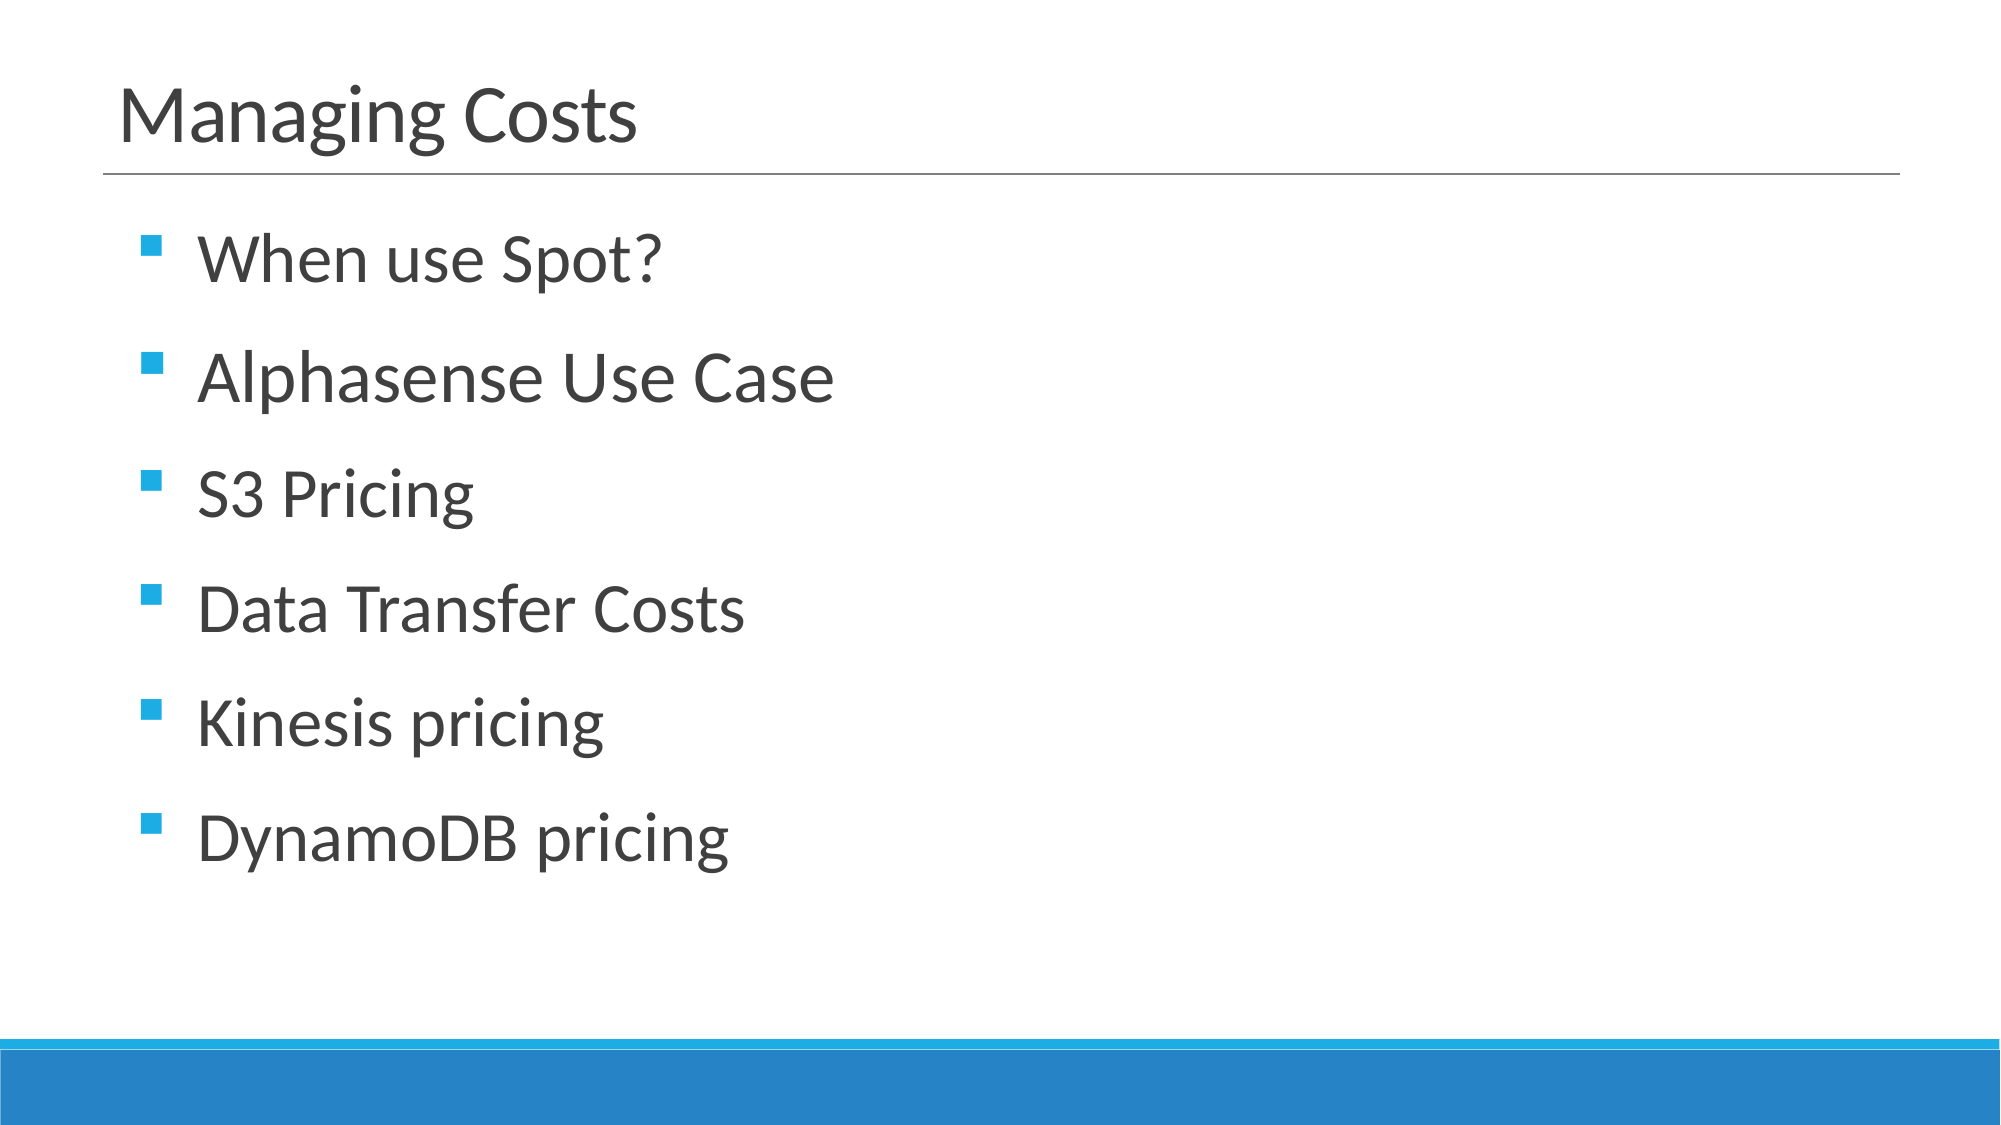

# Managing Costs
When use Spot?
Alphasense Use Case
S3 Pricing
Data Transfer Costs
Kinesis pricing
DynamoDB pricing